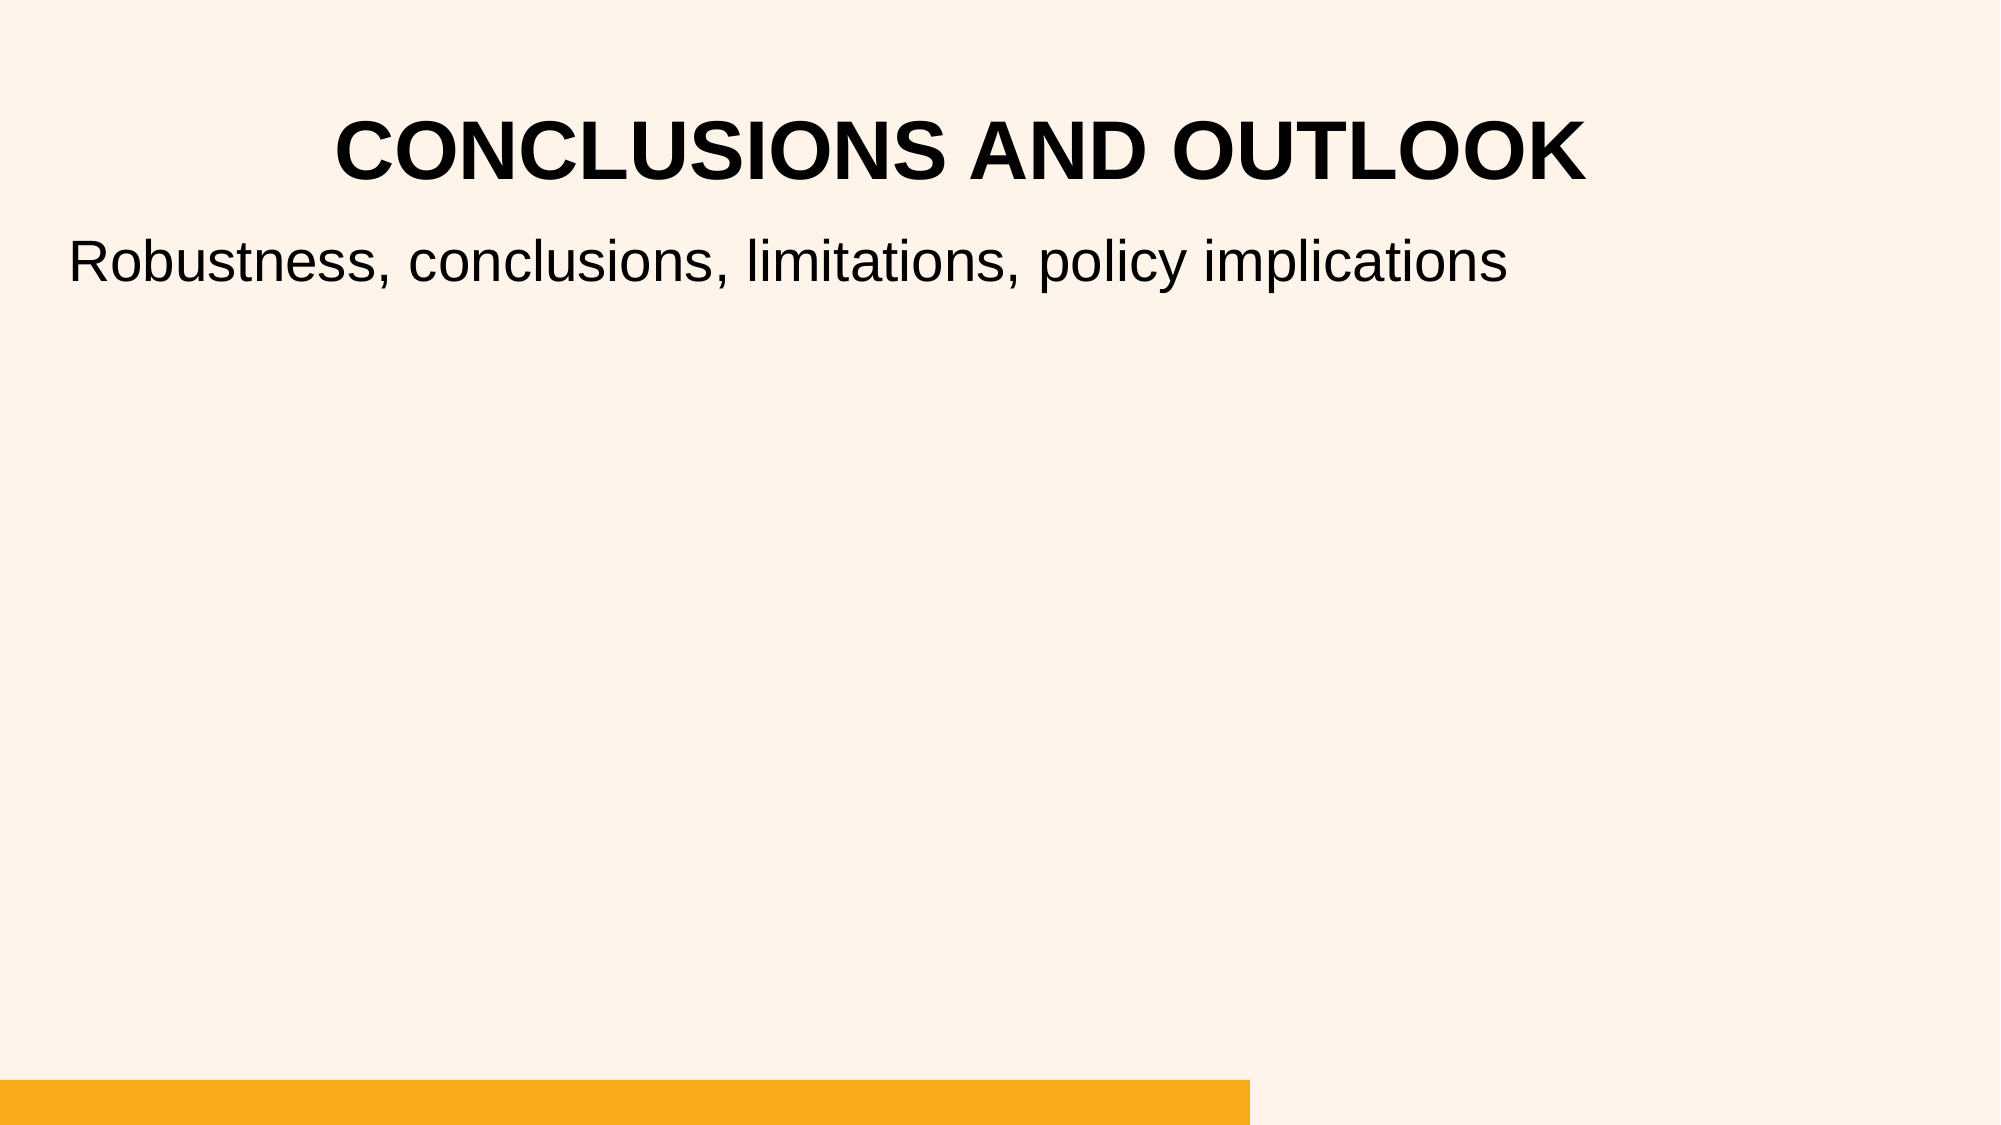

# Conclusions and outlook

Robustness, conclusions, limitations, policy implications